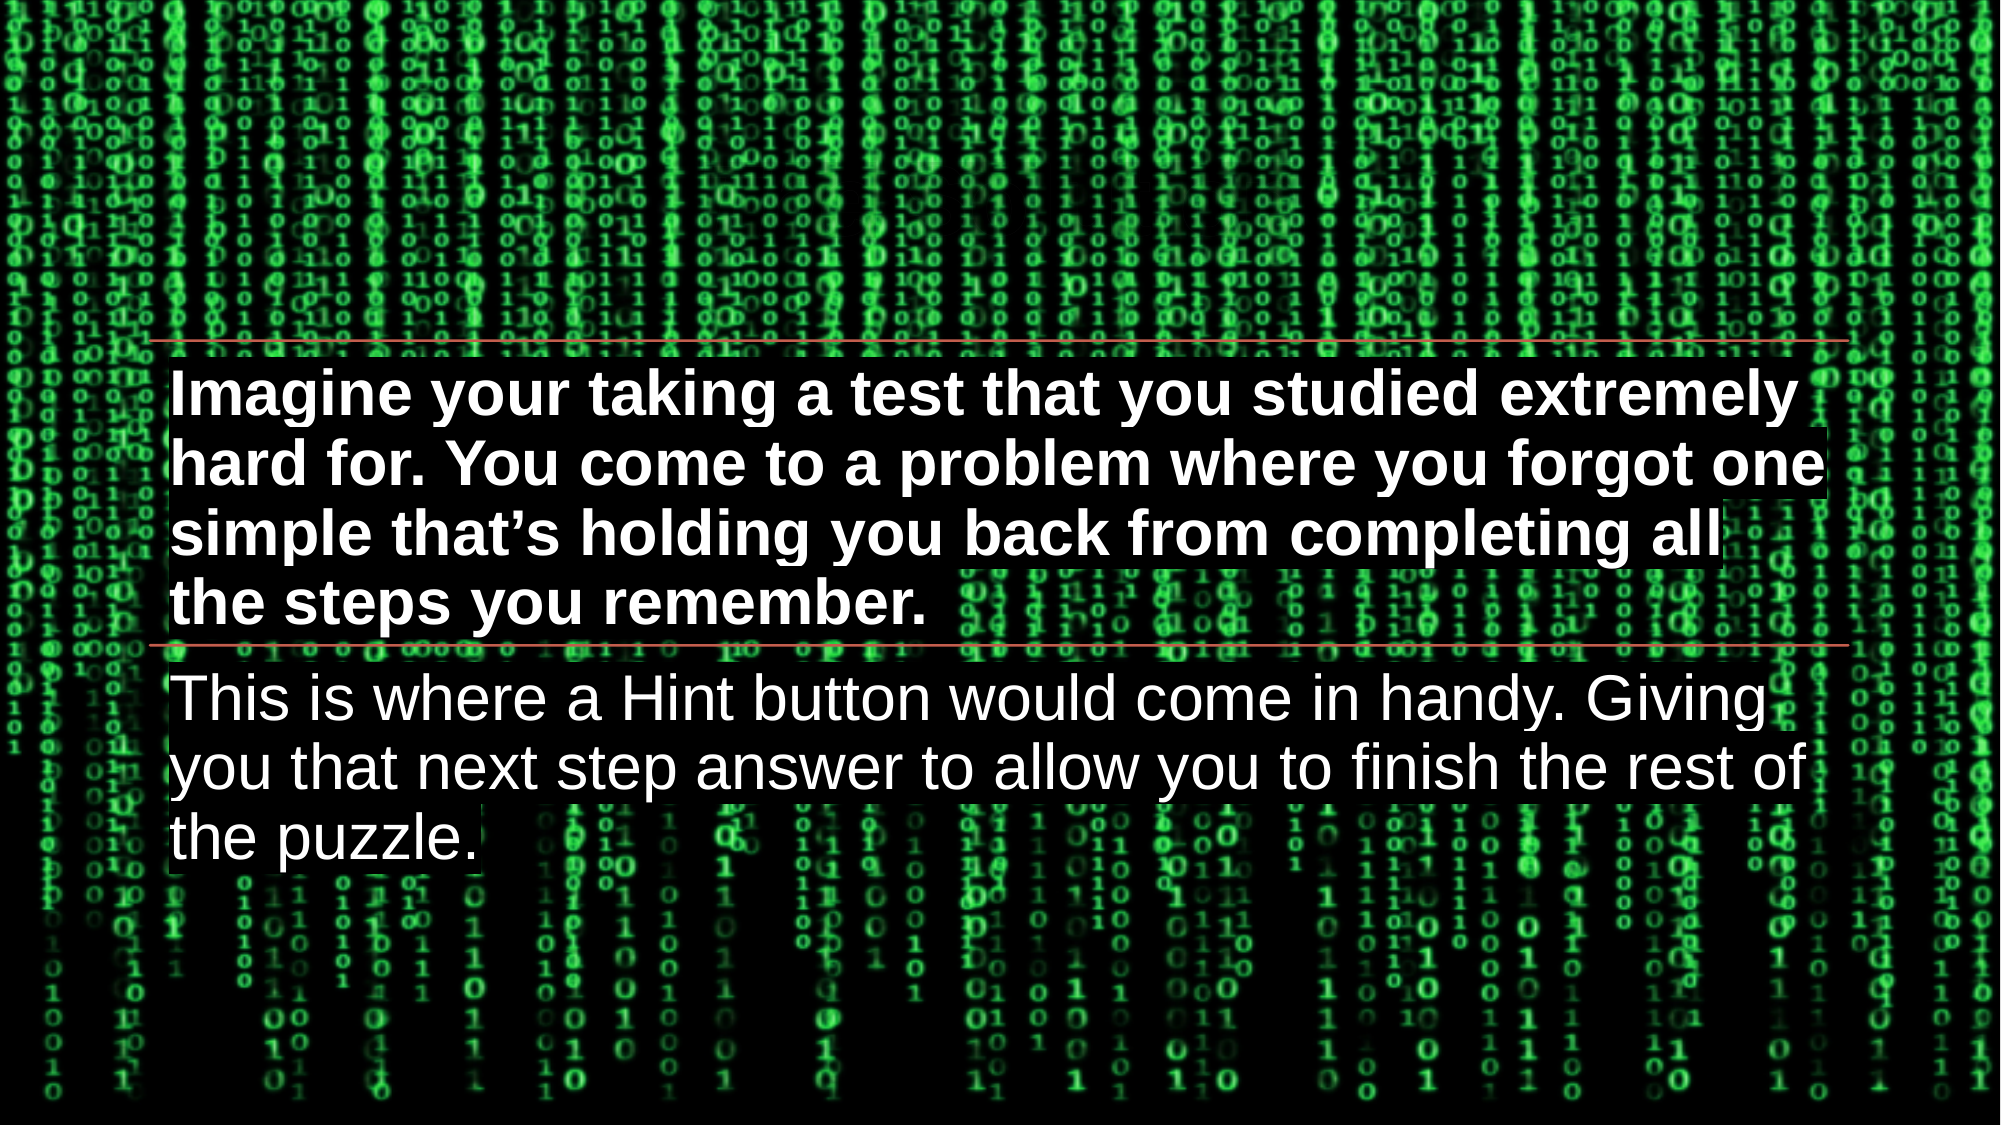

# The Solution
Imagine your taking a test that you studied extremely hard for. You come to a problem where you forgot one simple that’s holding you back from completing all the steps you remember.
This is where a Hint button would come in handy. Giving you that next step answer to allow you to finish the rest of the puzzle.